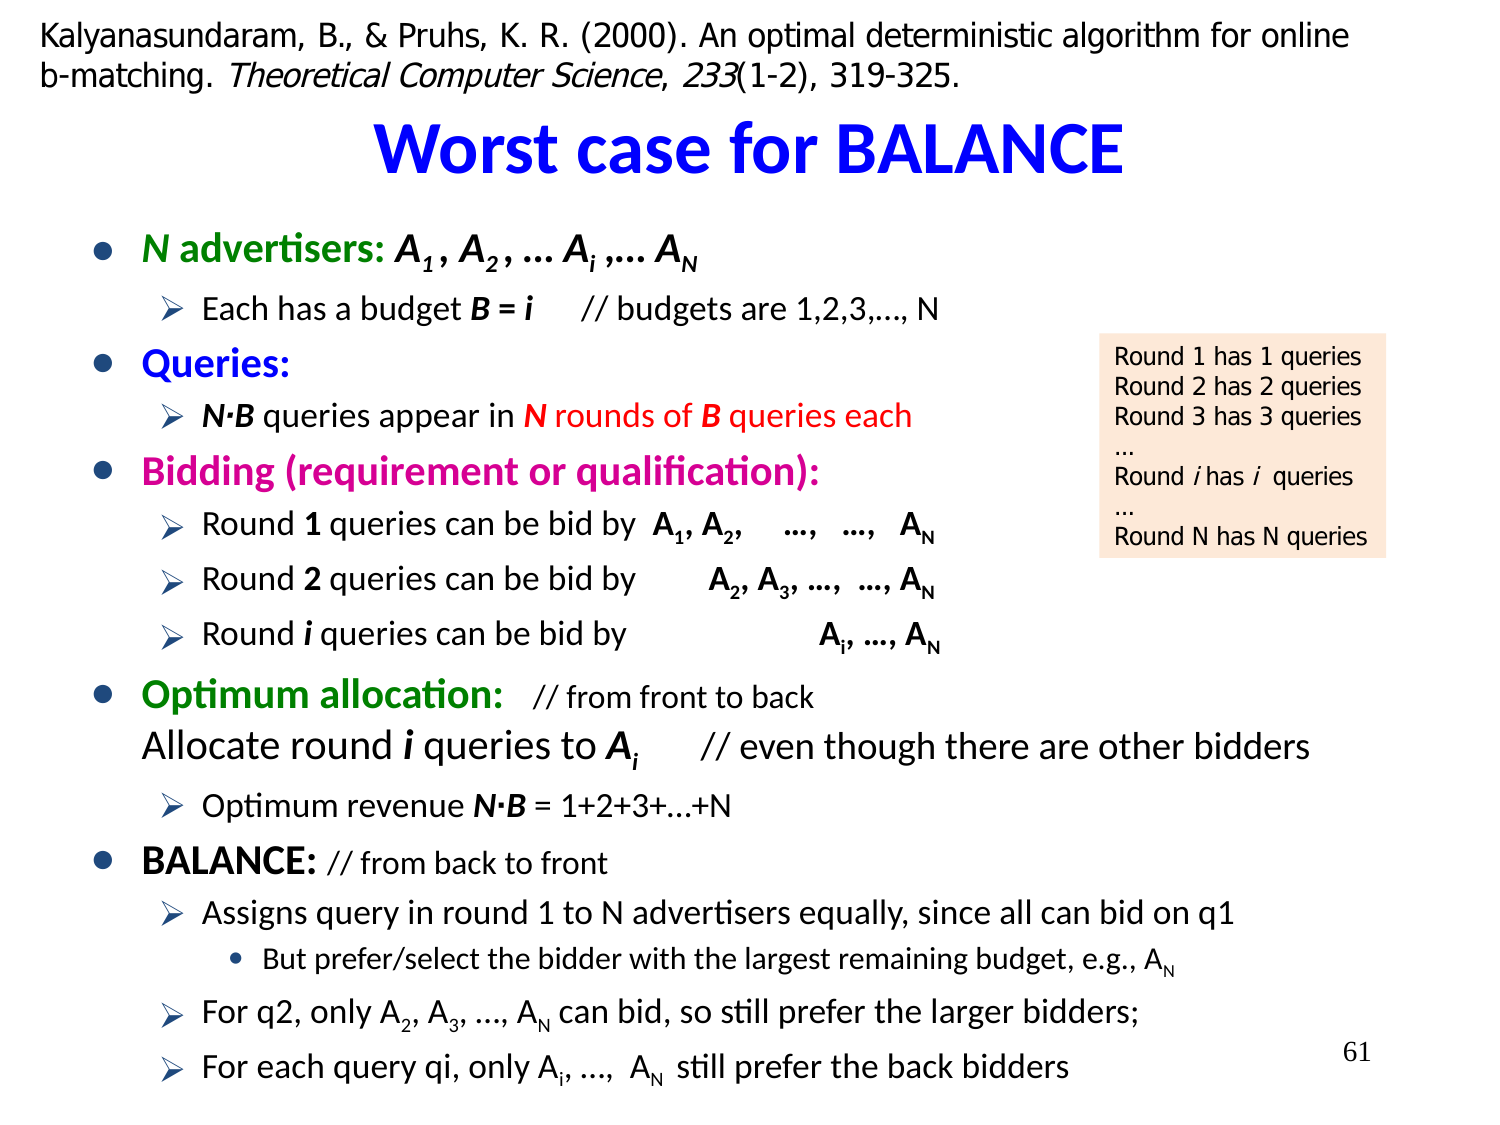

Kalyanasundaram, B., & Pruhs, K. R. (2000). An optimal deterministic algorithm for online b-matching. Theoretical Computer Science, 233(1-2), 319-325.
# Worst case for BALANCE
N advertisers: A1 , A2 , … Ai ,… AN
Each has a budget B = i      // budgets are 1,2,3,…, N
Queries:
N∙B queries appear in N rounds of B queries each
Bidding (requirement or qualification):
Round 1 queries can be bid by  A1, A2,     …,   …,   AN
Round 2 queries can be bid by         A2, A3, …,  …, AN
Round i queries can be bid by                        Ai, …, AN
Optimum allocation:   // from front to back
Allocate round i queries to Ai       // even though there are other bidders
Optimum revenue N∙B = 1+2+3+…+N
BALANCE: // from back to front
Assigns query in round 1 to N advertisers equally, since all can bid on q1
But prefer/select the bidder with the largest remaining budget, e.g., AN
For q2, only A2, A3, …, AN can bid, so still prefer the larger bidders;
For each query qi, only Ai, …,  AN  still prefer the back bidders

Round 1 has 1 queries
Round 2 has 2 queries
Round 3 has 3 queries
…
Round i has i  queries
…
Round N has N queries
61